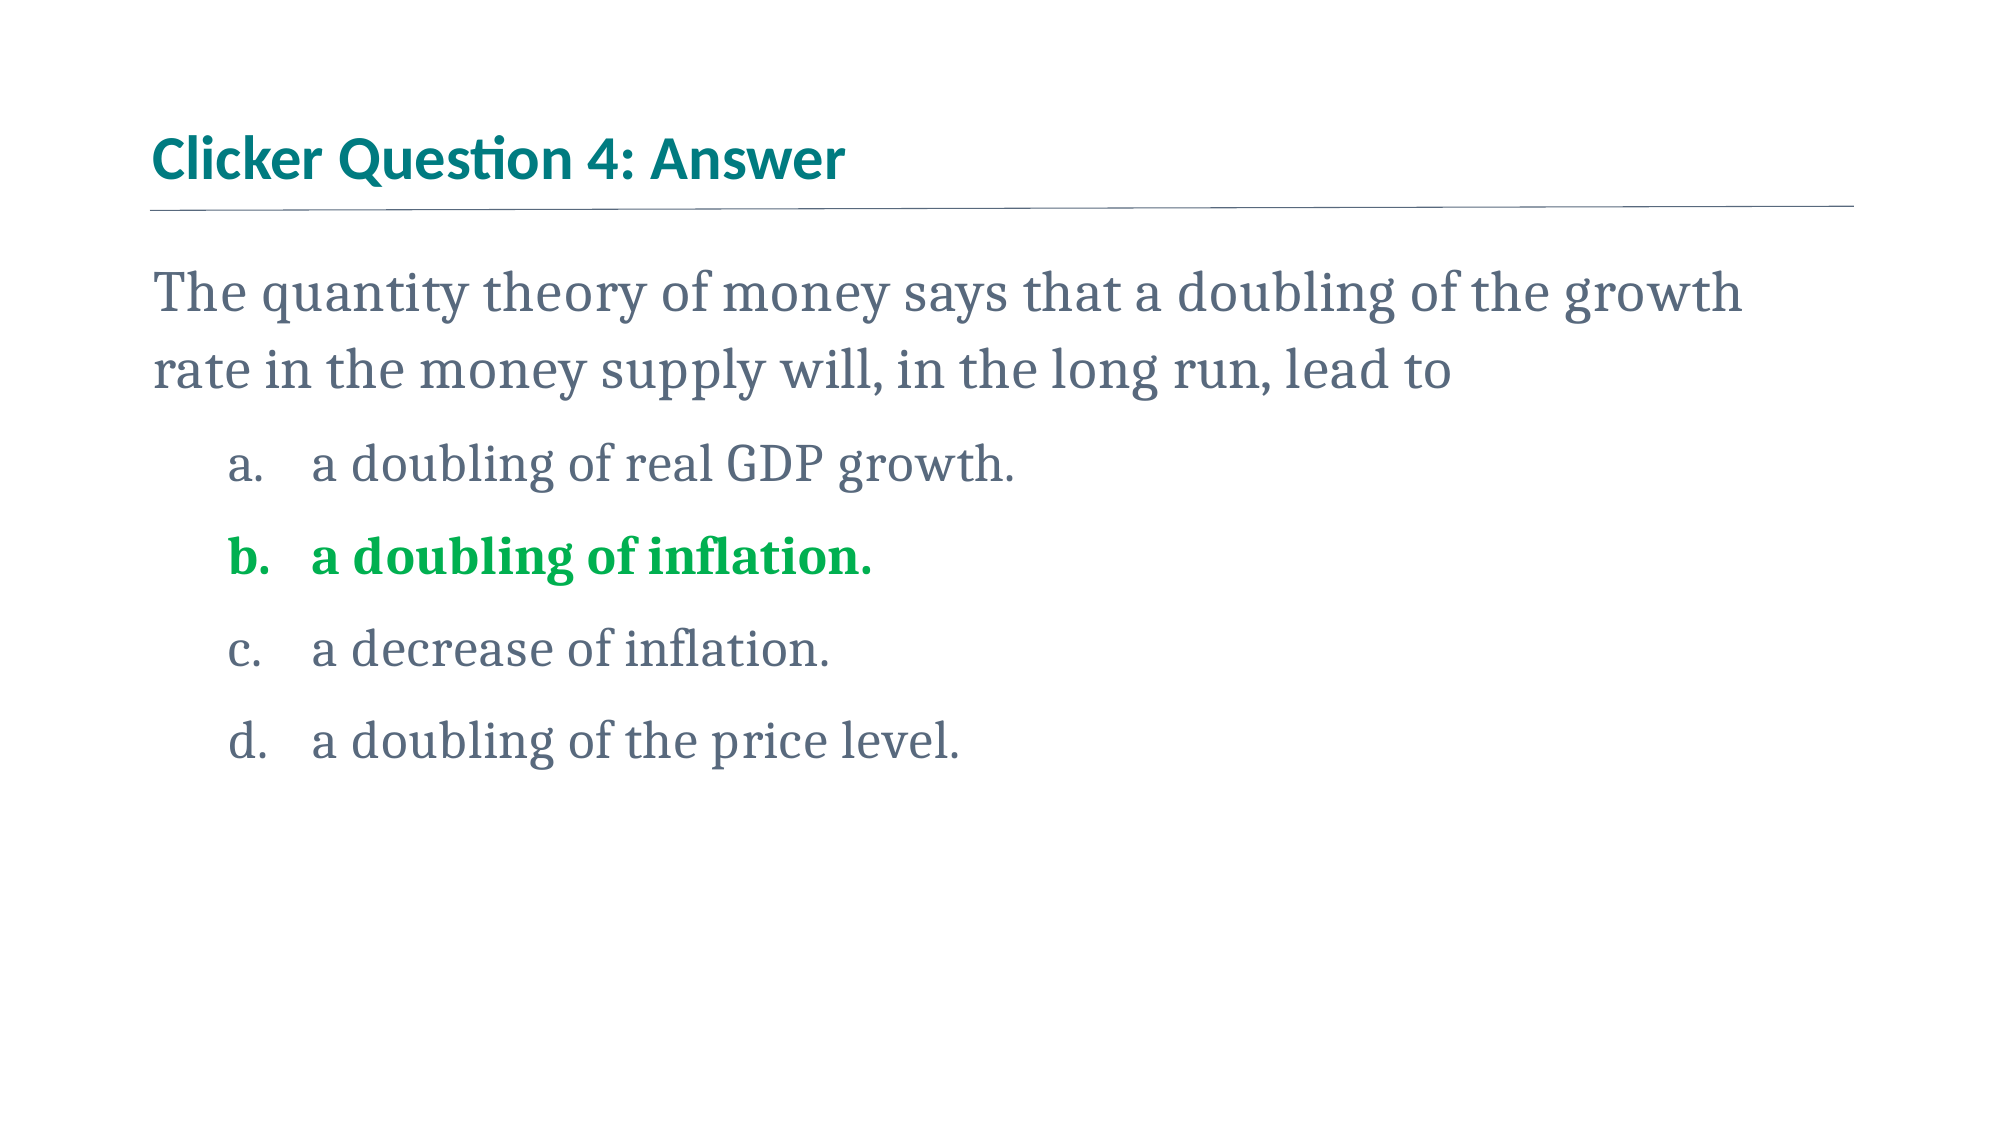

# Clicker Question 4: Answer
The quantity theory of money says that a doubling of the growth rate in the money supply will, in the long run, lead to
a doubling of real GDP growth.
a doubling of inflation.
a decrease of inflation.
a doubling of the price level.